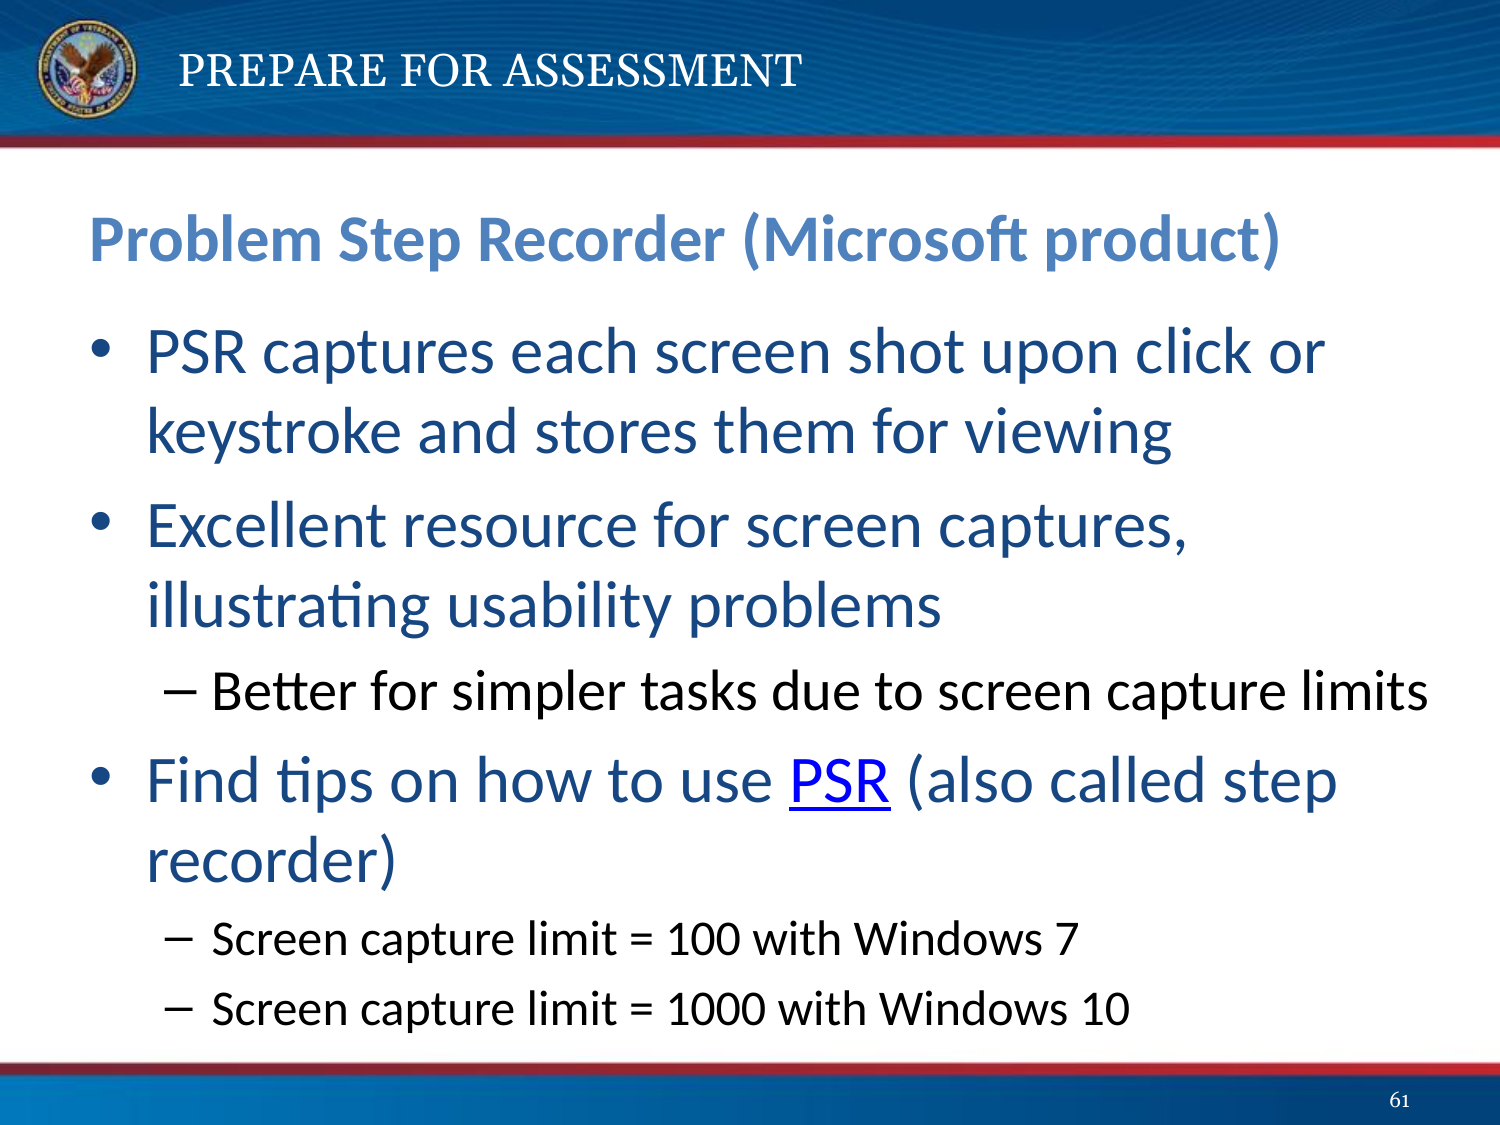

# Prepare for assessment
Problem Step Recorder (Microsoft product)
PSR captures each screen shot upon click or keystroke and stores them for viewing
Excellent resource for screen captures, illustrating usability problems
Better for simpler tasks due to screen capture limits
Find tips on how to use PSR (also called step recorder)
Screen capture limit = 100 with Windows 7
Screen capture limit = 1000 with Windows 10

61